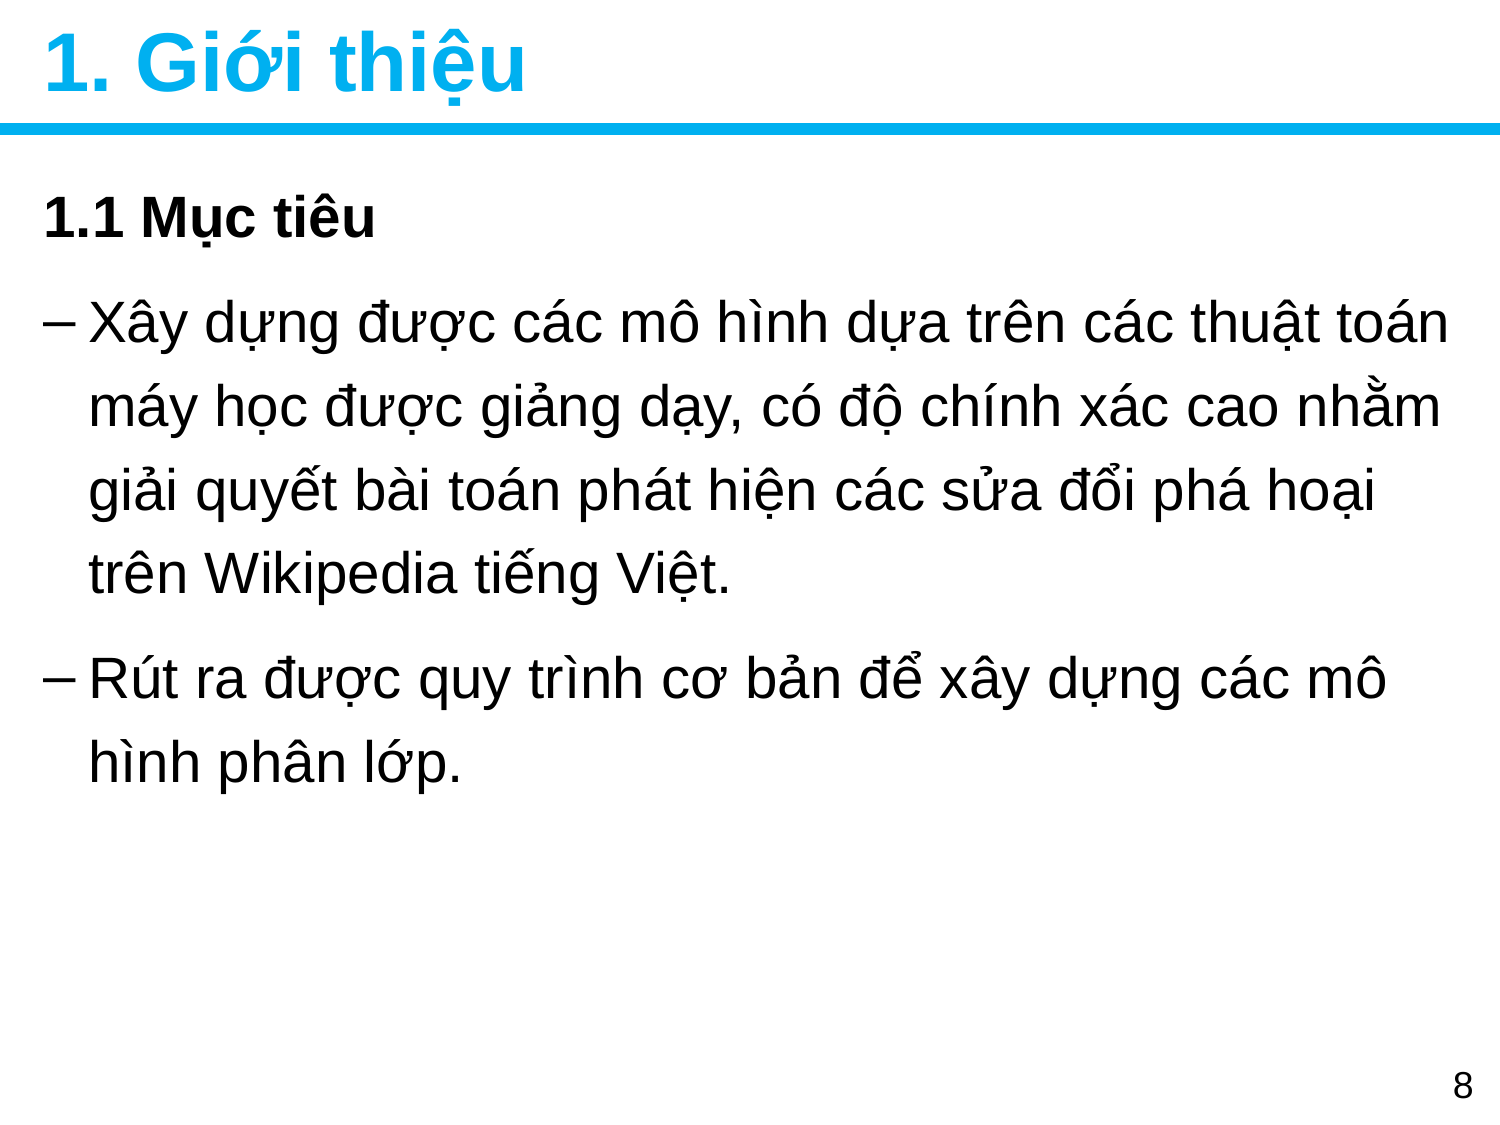

# 1. Giới thiệu
1.1 Mục tiêu
Xây dựng được các mô hình dựa trên các thuật toán máy học được giảng dạy, có độ chính xác cao nhằm giải quyết bài toán phát hiện các sửa đổi phá hoại trên Wikipedia tiếng Việt.
Rút ra được quy trình cơ bản để xây dựng các mô hình phân lớp.